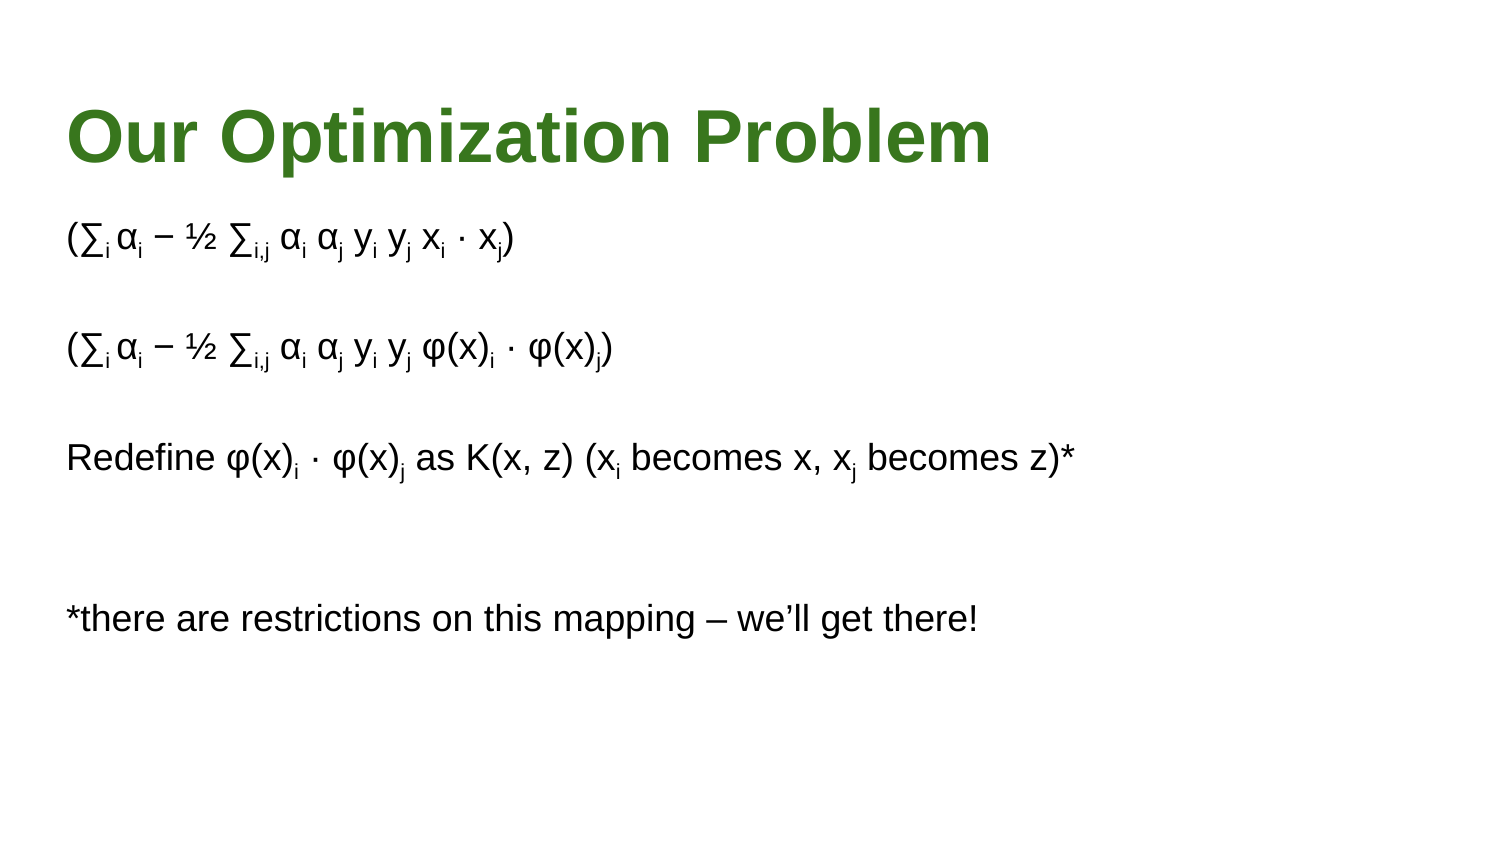

# Our Optimization Problem
(∑i αi − ½ ∑i,j αi αj yi yj xi · xj)

(∑i αi − ½ ∑i,j αi αj yi yj φ(x)i · φ(x)j)

Redefine φ(x)i · φ(x)j as K(x, z) (xi becomes x, xj becomes z)*

*there are restrictions on this mapping – we’ll get there!